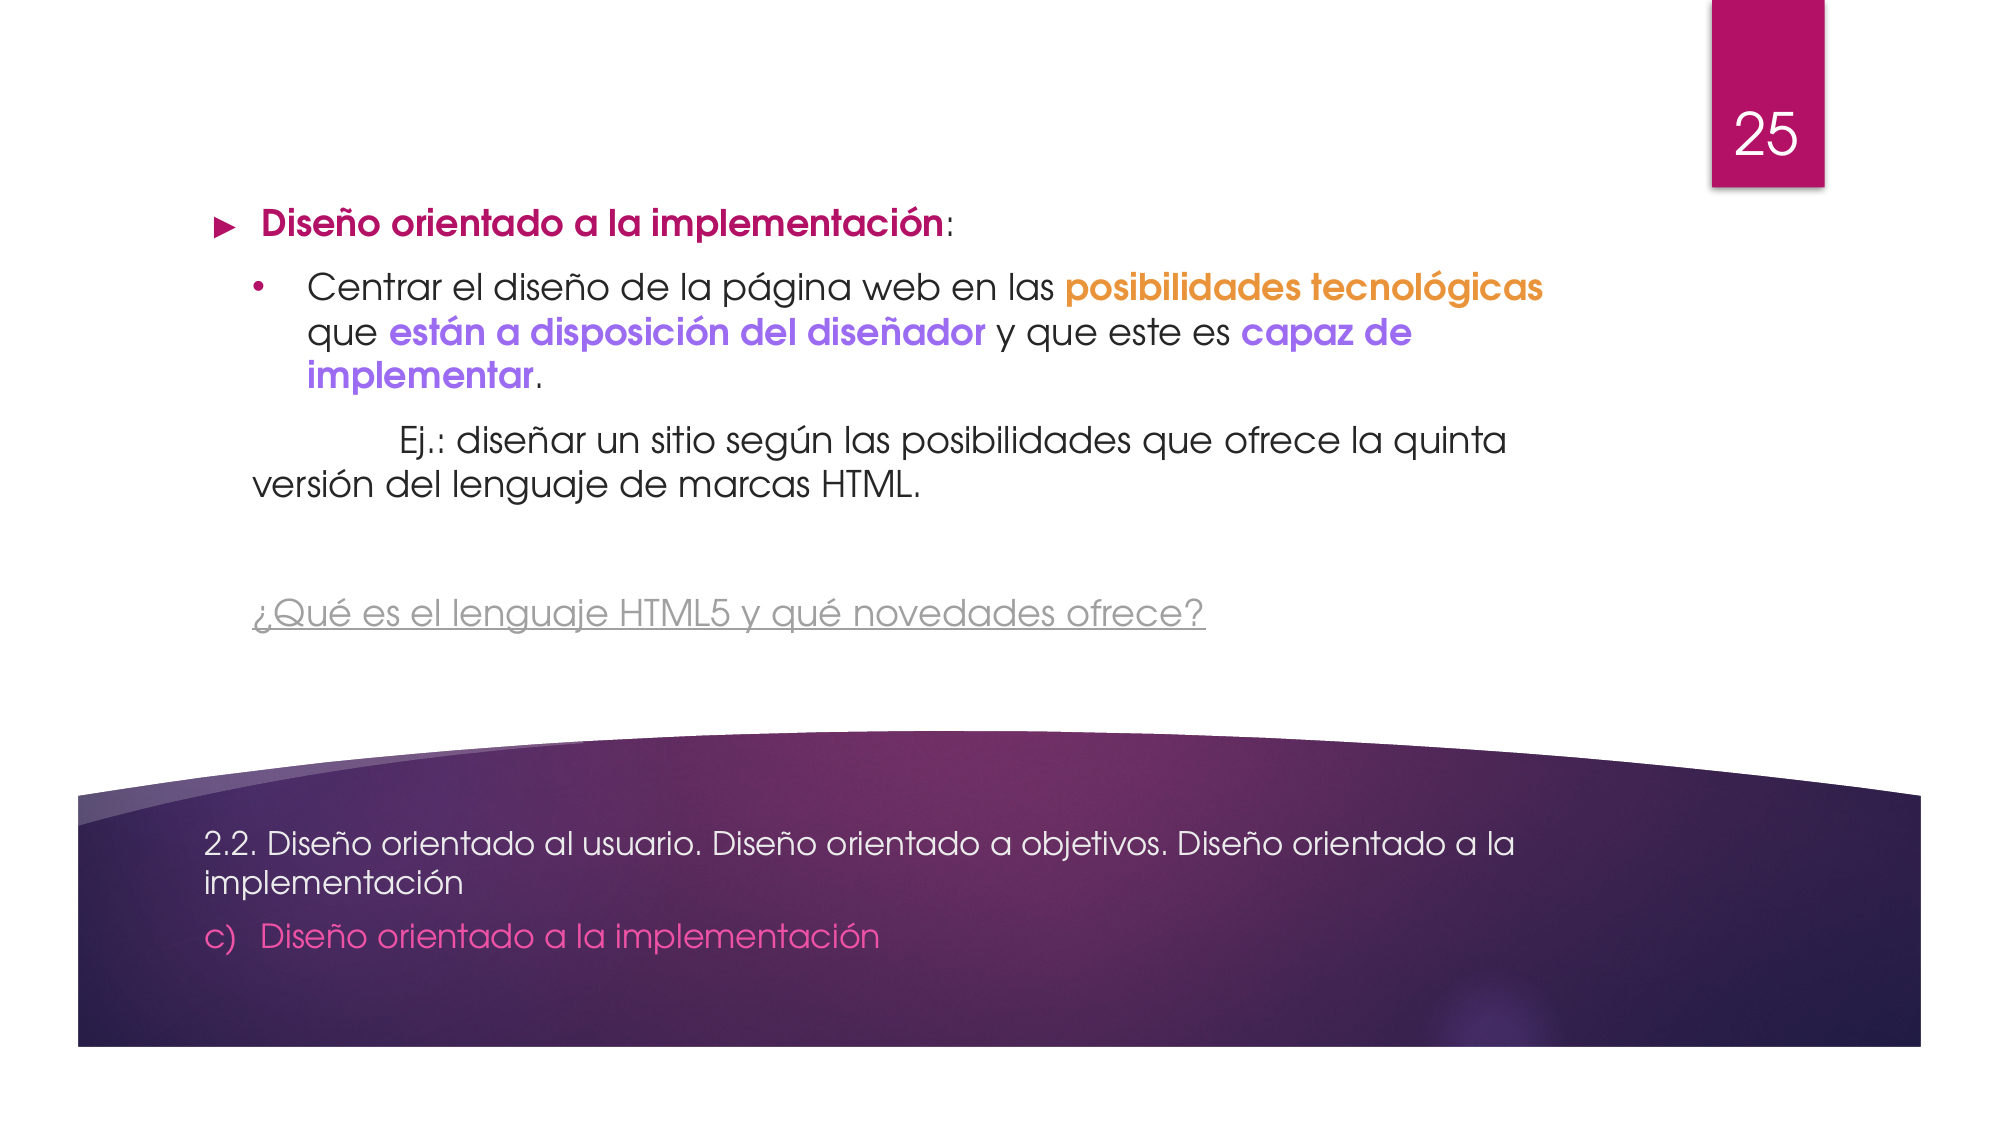

25
Diseño orientado a la implementación:
Centrar el diseño de la página web en las posibilidades tecnológicas que están a disposición del diseñador y que este es capaz de implementar.
	Ej.: diseñar un sitio según las posibilidades que ofrece la quinta versión del lenguaje de marcas HTML.

¿Qué es el lenguaje HTML5 y qué novedades ofrece?
# 2.2. Diseño orientado al usuario. Diseño orientado a objetivos. Diseño orientado a la implementación
Diseño orientado a la implementación